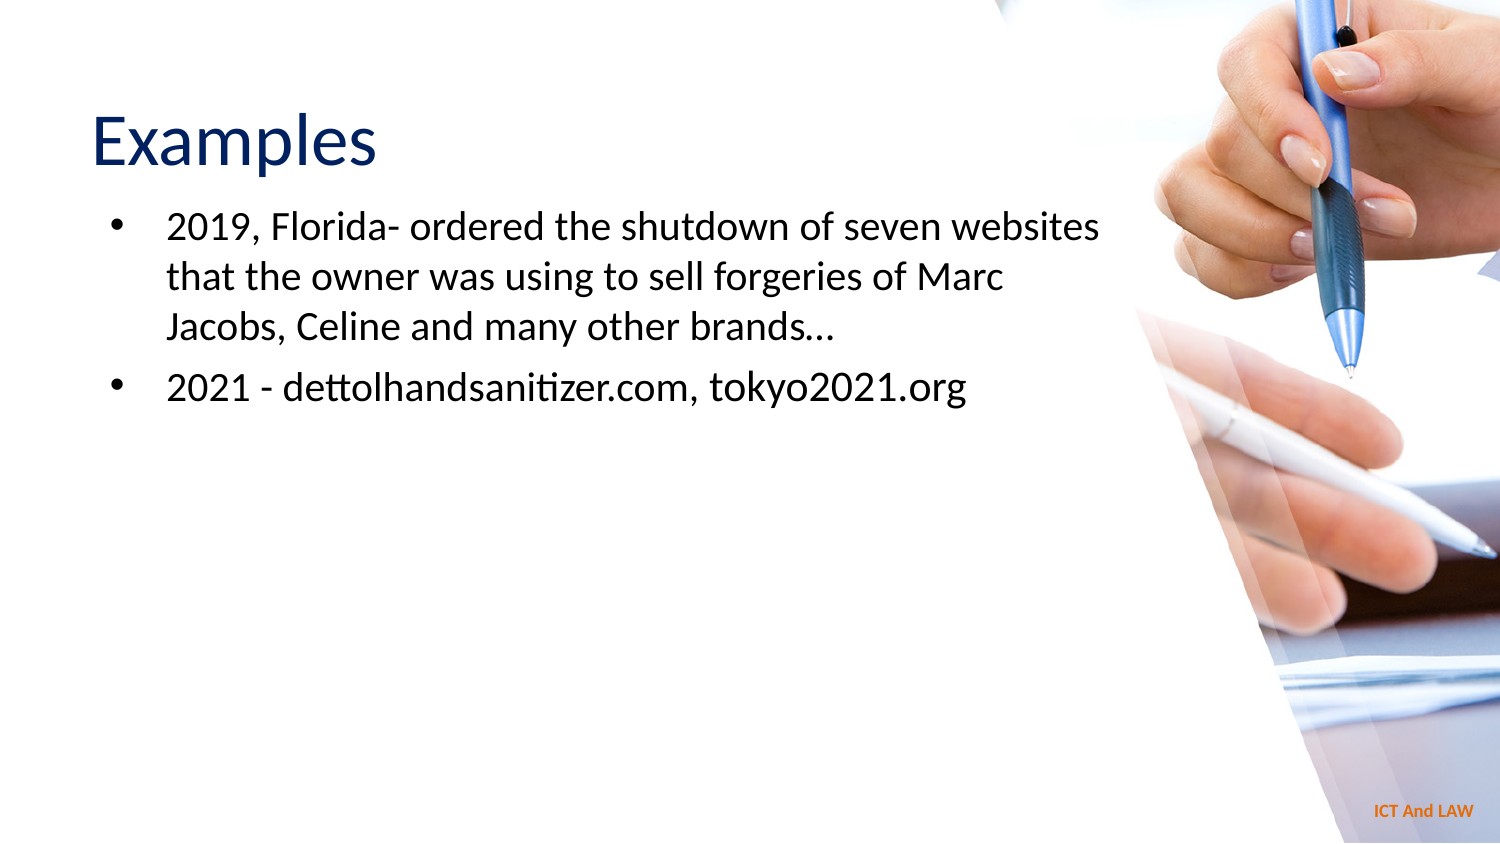

# Examples
2019, Florida- ordered the shutdown of seven websites that the owner was using to sell forgeries of Marc Jacobs, Celine and many other brands…
2021 - dettolhandsanitizer.com, tokyo2021.org
ICT And LAW